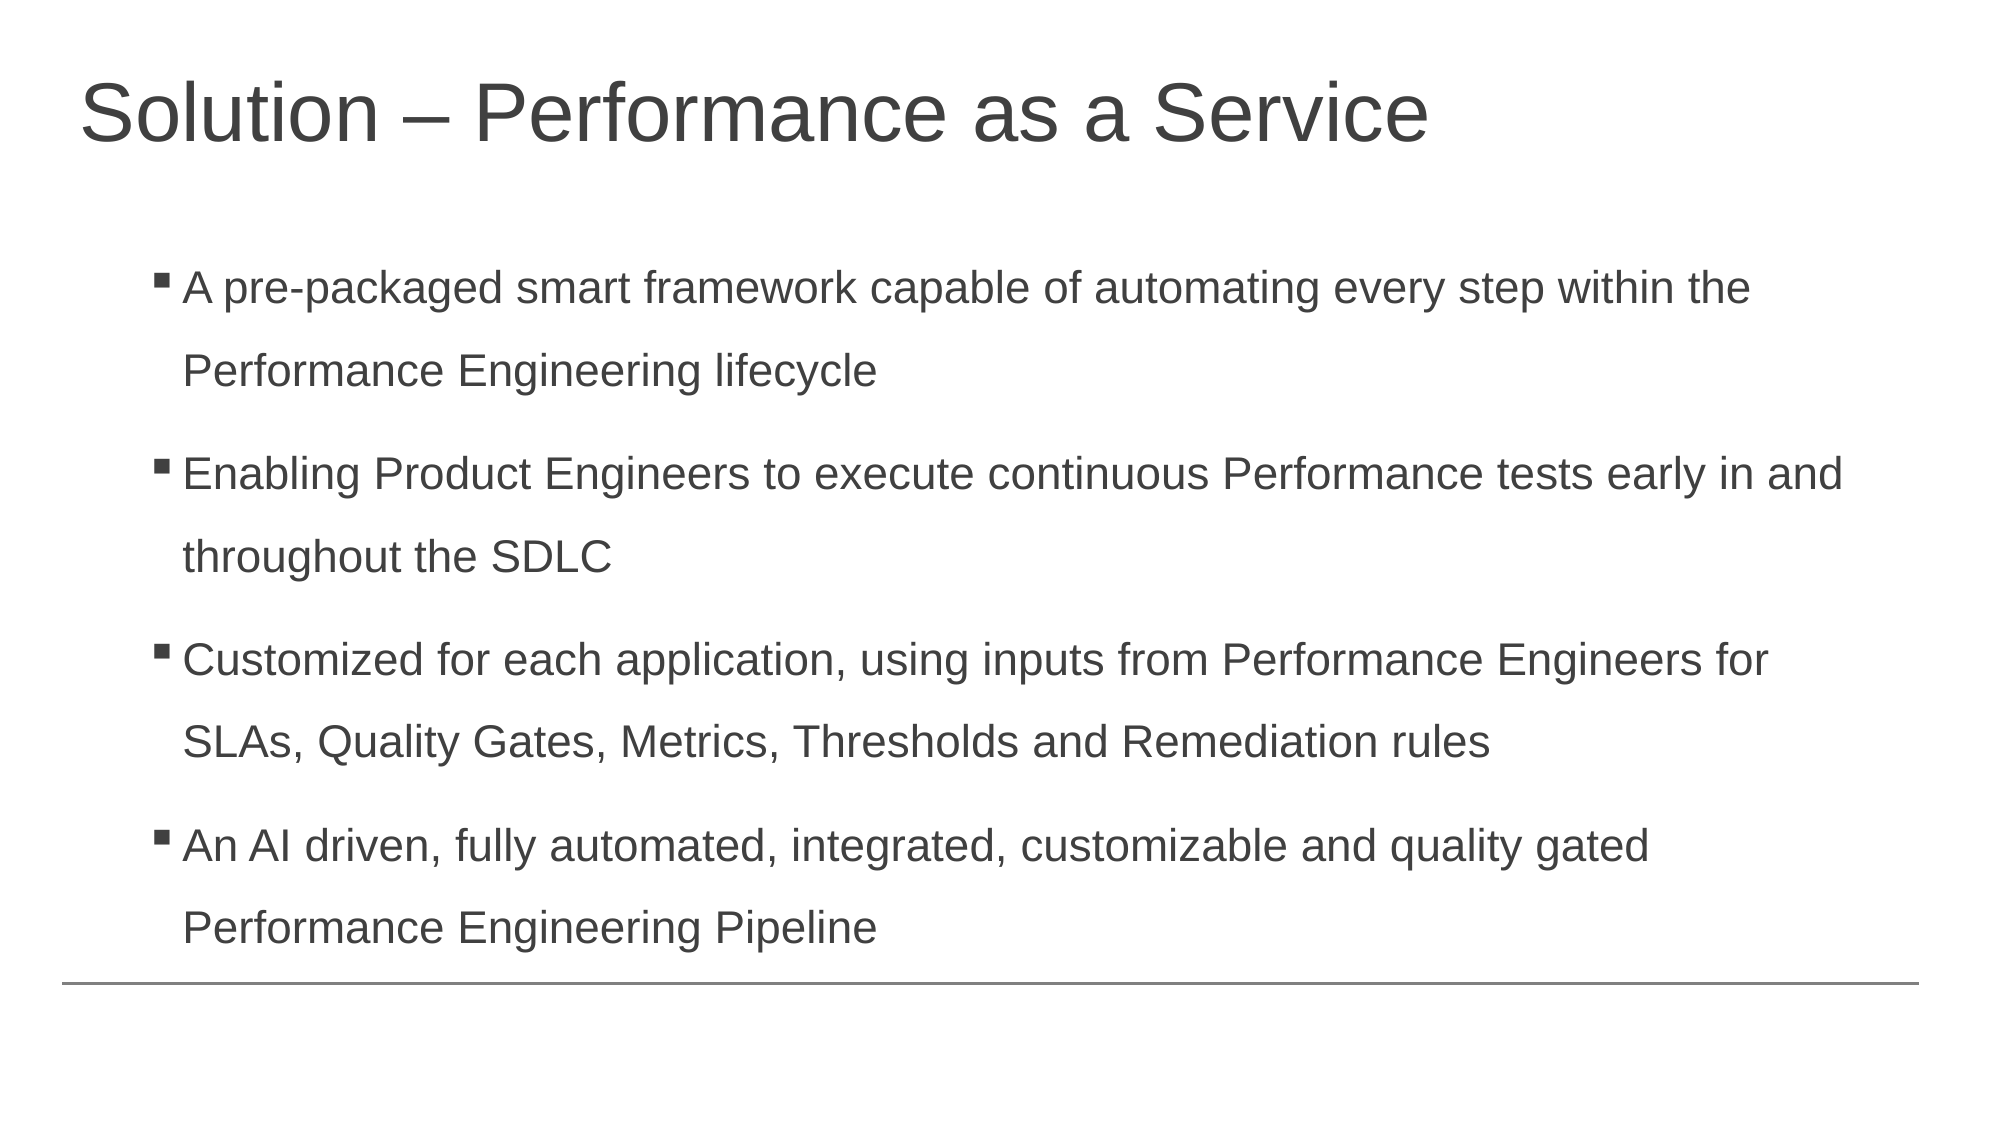

# Solution – Performance as a Service
A pre-packaged smart framework capable of automating every step within the Performance Engineering lifecycle
Enabling Product Engineers to execute continuous Performance tests early in and throughout the SDLC
Customized for each application, using inputs from Performance Engineers for SLAs, Quality Gates, Metrics, Thresholds and Remediation rules
An AI driven, fully automated, integrated, customizable and quality gated Performance Engineering Pipeline
6